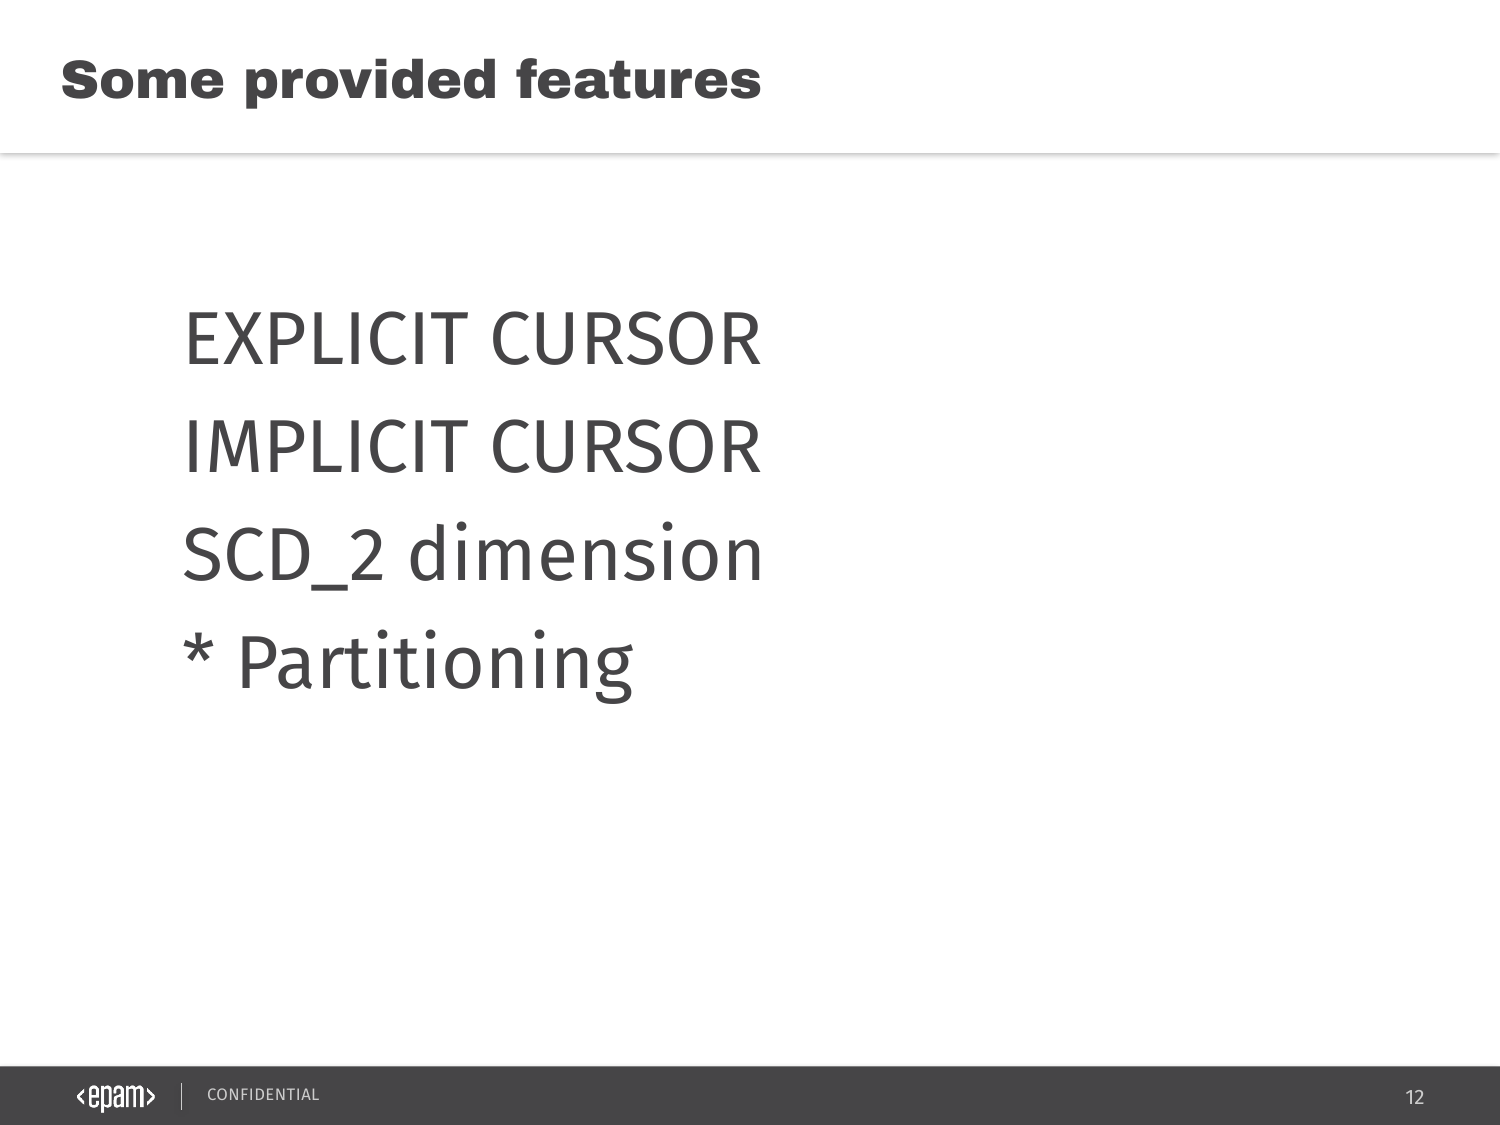

Some provided features

EXPLICIT CURSOR
IMPLICIT CURSOR
SCD_2 dimension
* Partitioning